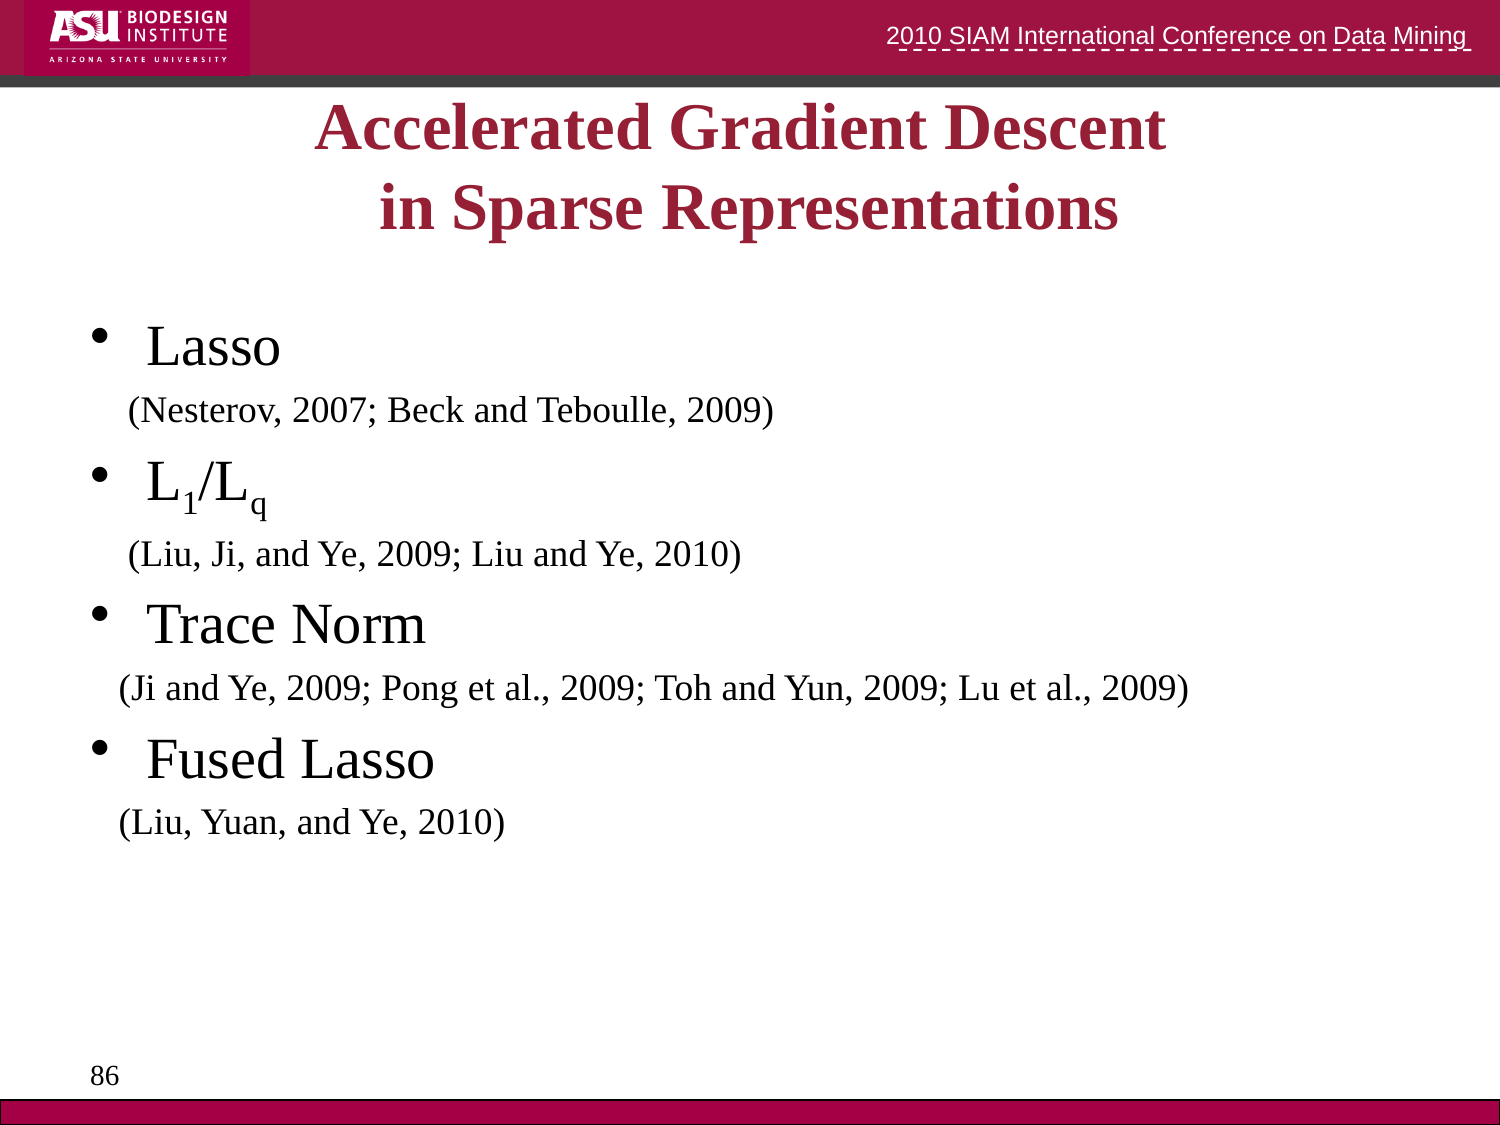

# Accelerated Gradient Descent in Sparse Representations
Lasso
    (Nesterov, 2007; Beck and Teboulle, 2009)
L1/Lq
    (Liu, Ji, and Ye, 2009; Liu and Ye, 2010)
Trace Norm
   (Ji and Ye, 2009; Pong et al., 2009; Toh and Yun, 2009; Lu et al., 2009)
Fused Lasso
   (Liu, Yuan, and Ye, 2010)
86